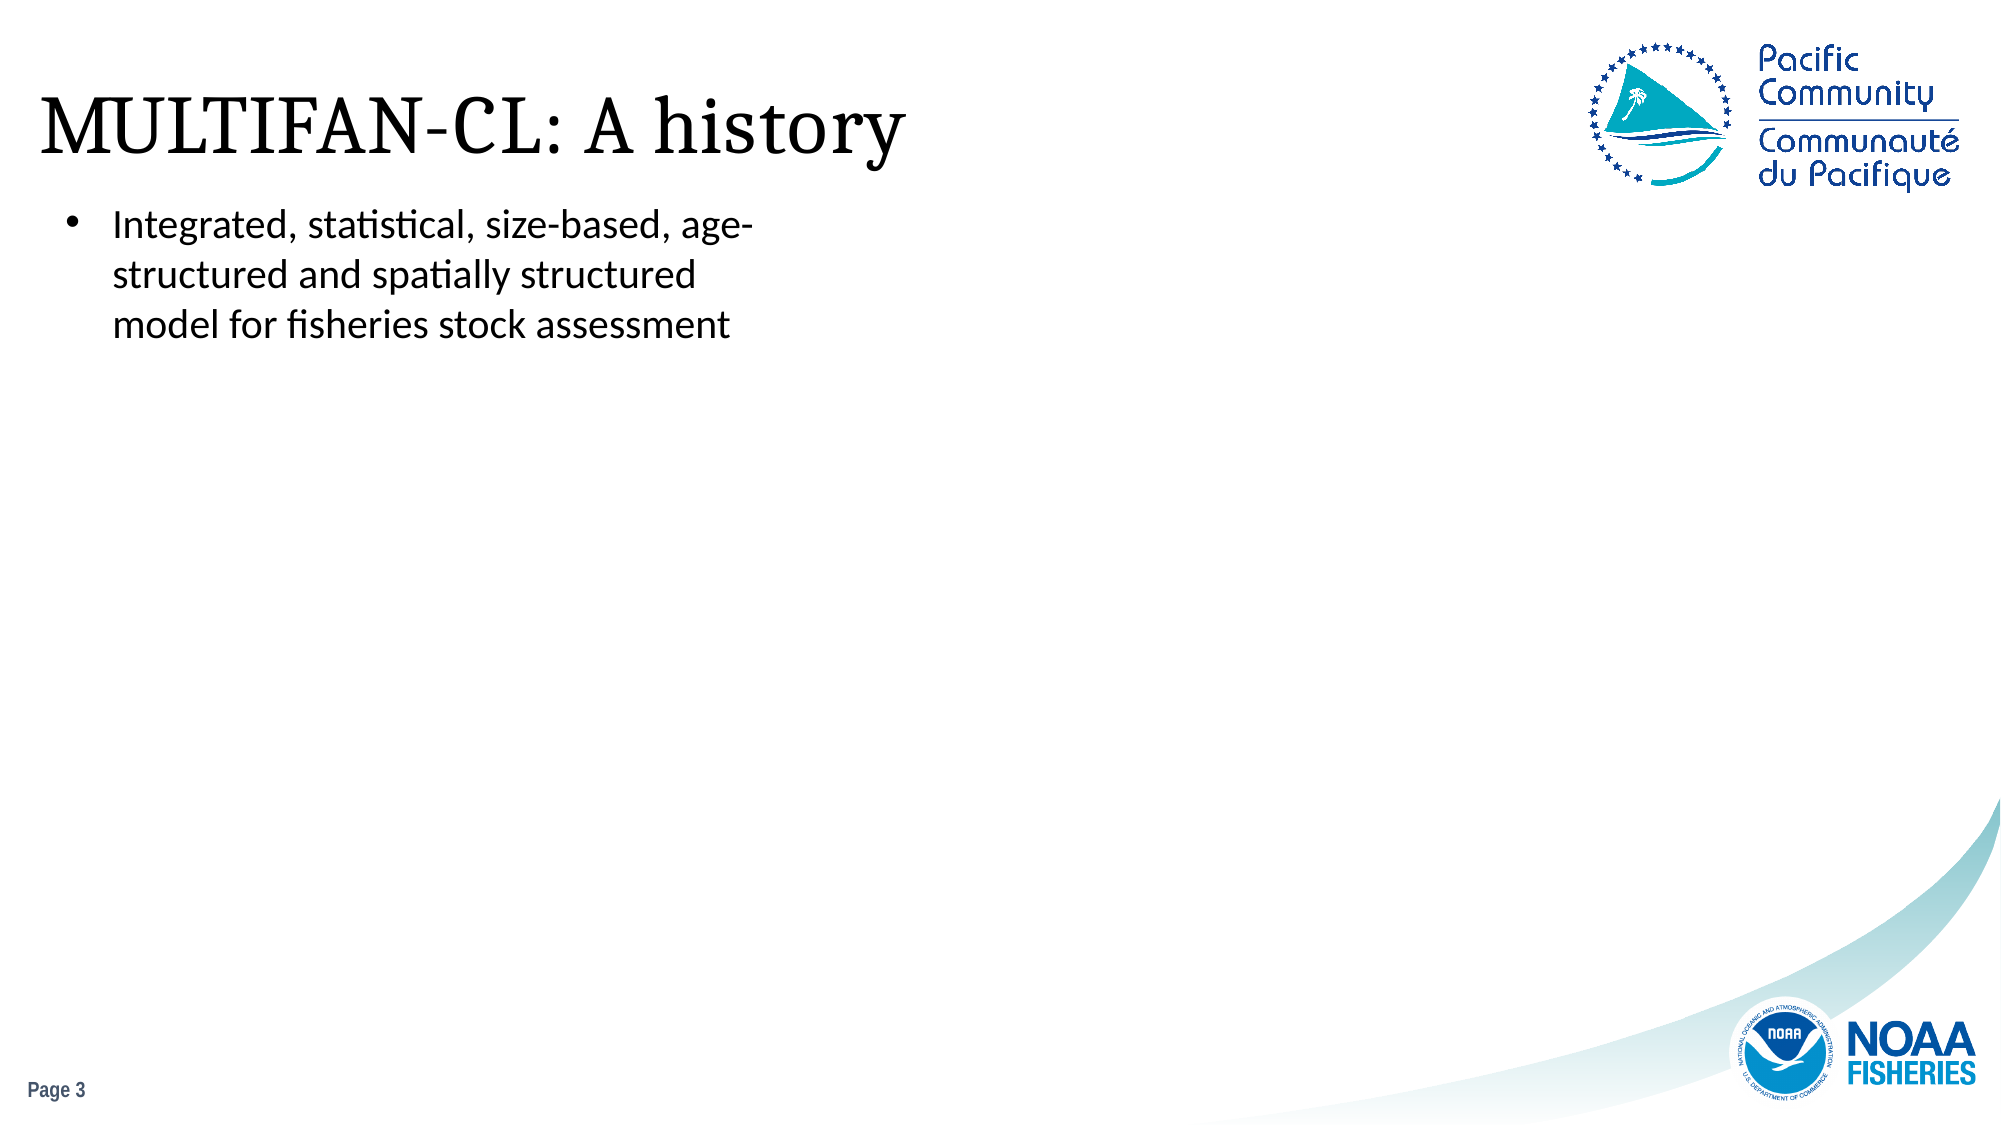

MULTIFAN-CL: A history
Integrated, statistical, size-based, age-structured and spatially structured model for fisheries stock assessment